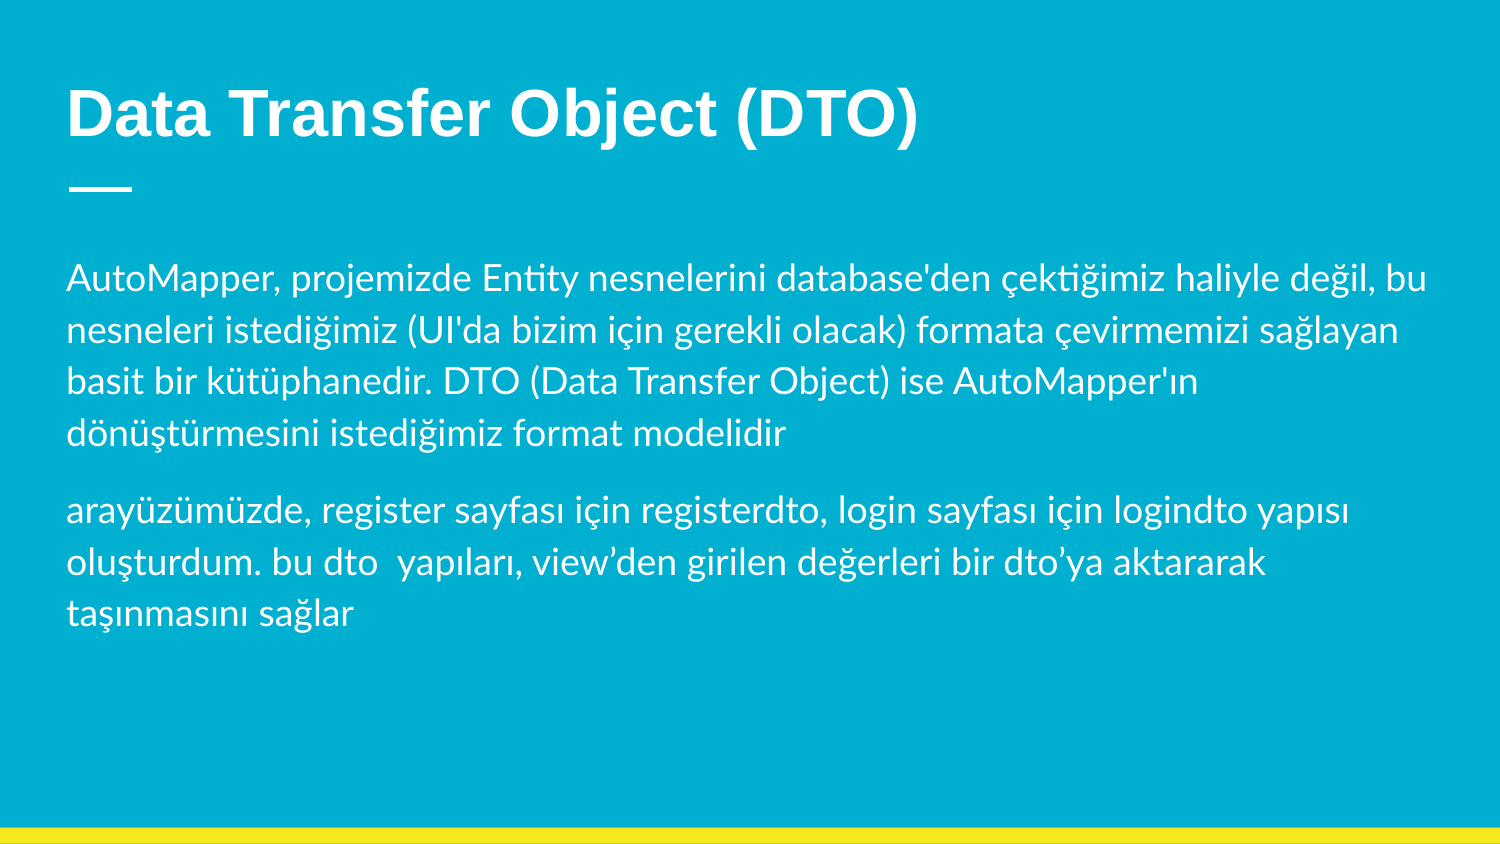

# Data Transfer Object (DTO)
AutoMapper, projemizde Entity nesnelerini database'den çektiğimiz haliyle değil, bu nesneleri istediğimiz (UI'da bizim için gerekli olacak) formata çevirmemizi sağlayan basit bir kütüphanedir. DTO (Data Transfer Object) ise AutoMapper'ın dönüştürmesini istediğimiz format modelidir
arayüzümüzde, register sayfası için registerdto, login sayfası için logindto yapısı oluşturdum. bu dto  yapıları, view’den girilen değerleri bir dto’ya aktararak taşınmasını sağlar